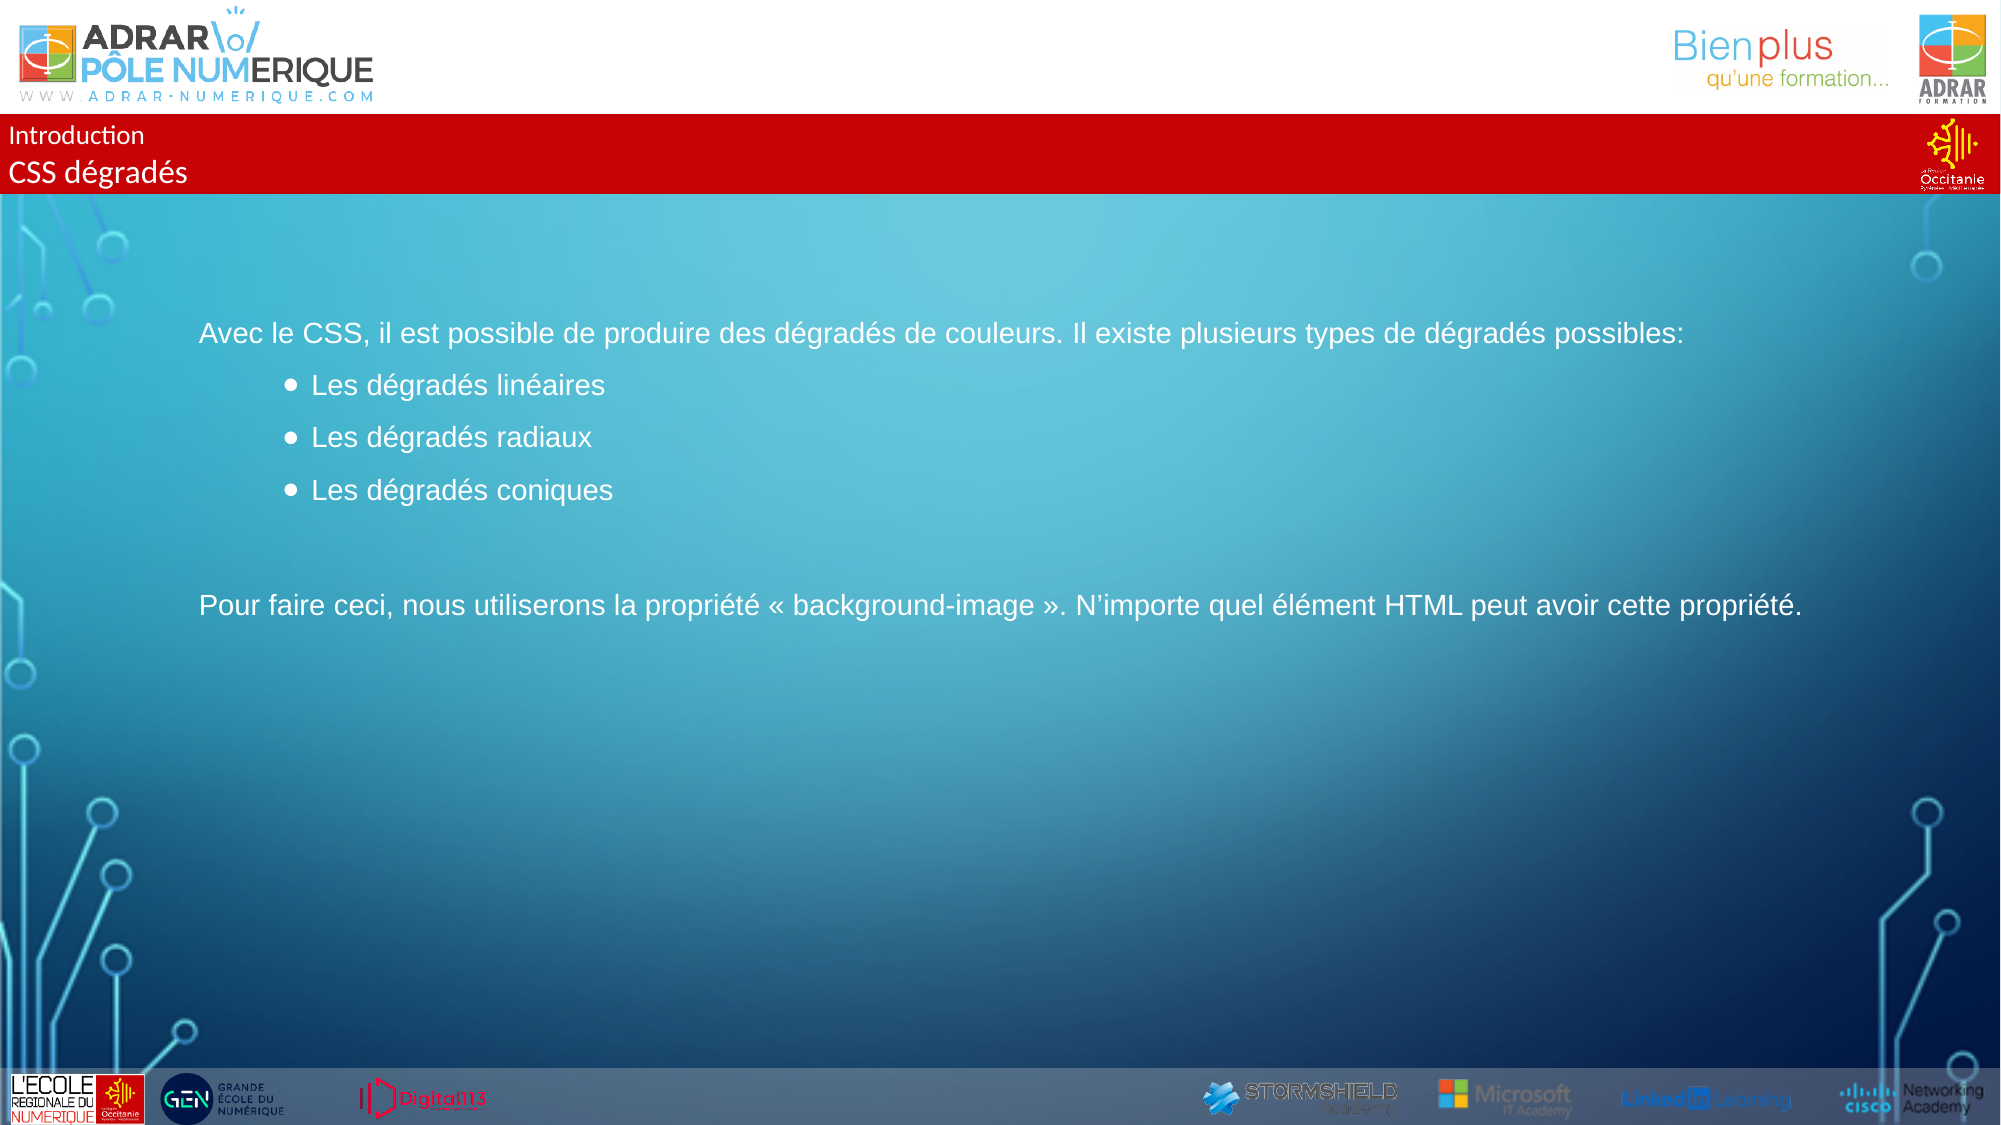

Introduction
CSS dégradés
Avec le CSS, il est possible de produire des dégradés de couleurs. Il existe plusieurs types de dégradés possibles:
Les dégradés linéaires
Les dégradés radiaux
Les dégradés coniques

Pour faire ceci, nous utiliserons la propriété « background-image ». N’importe quel élément HTML peut avoir cette propriété.